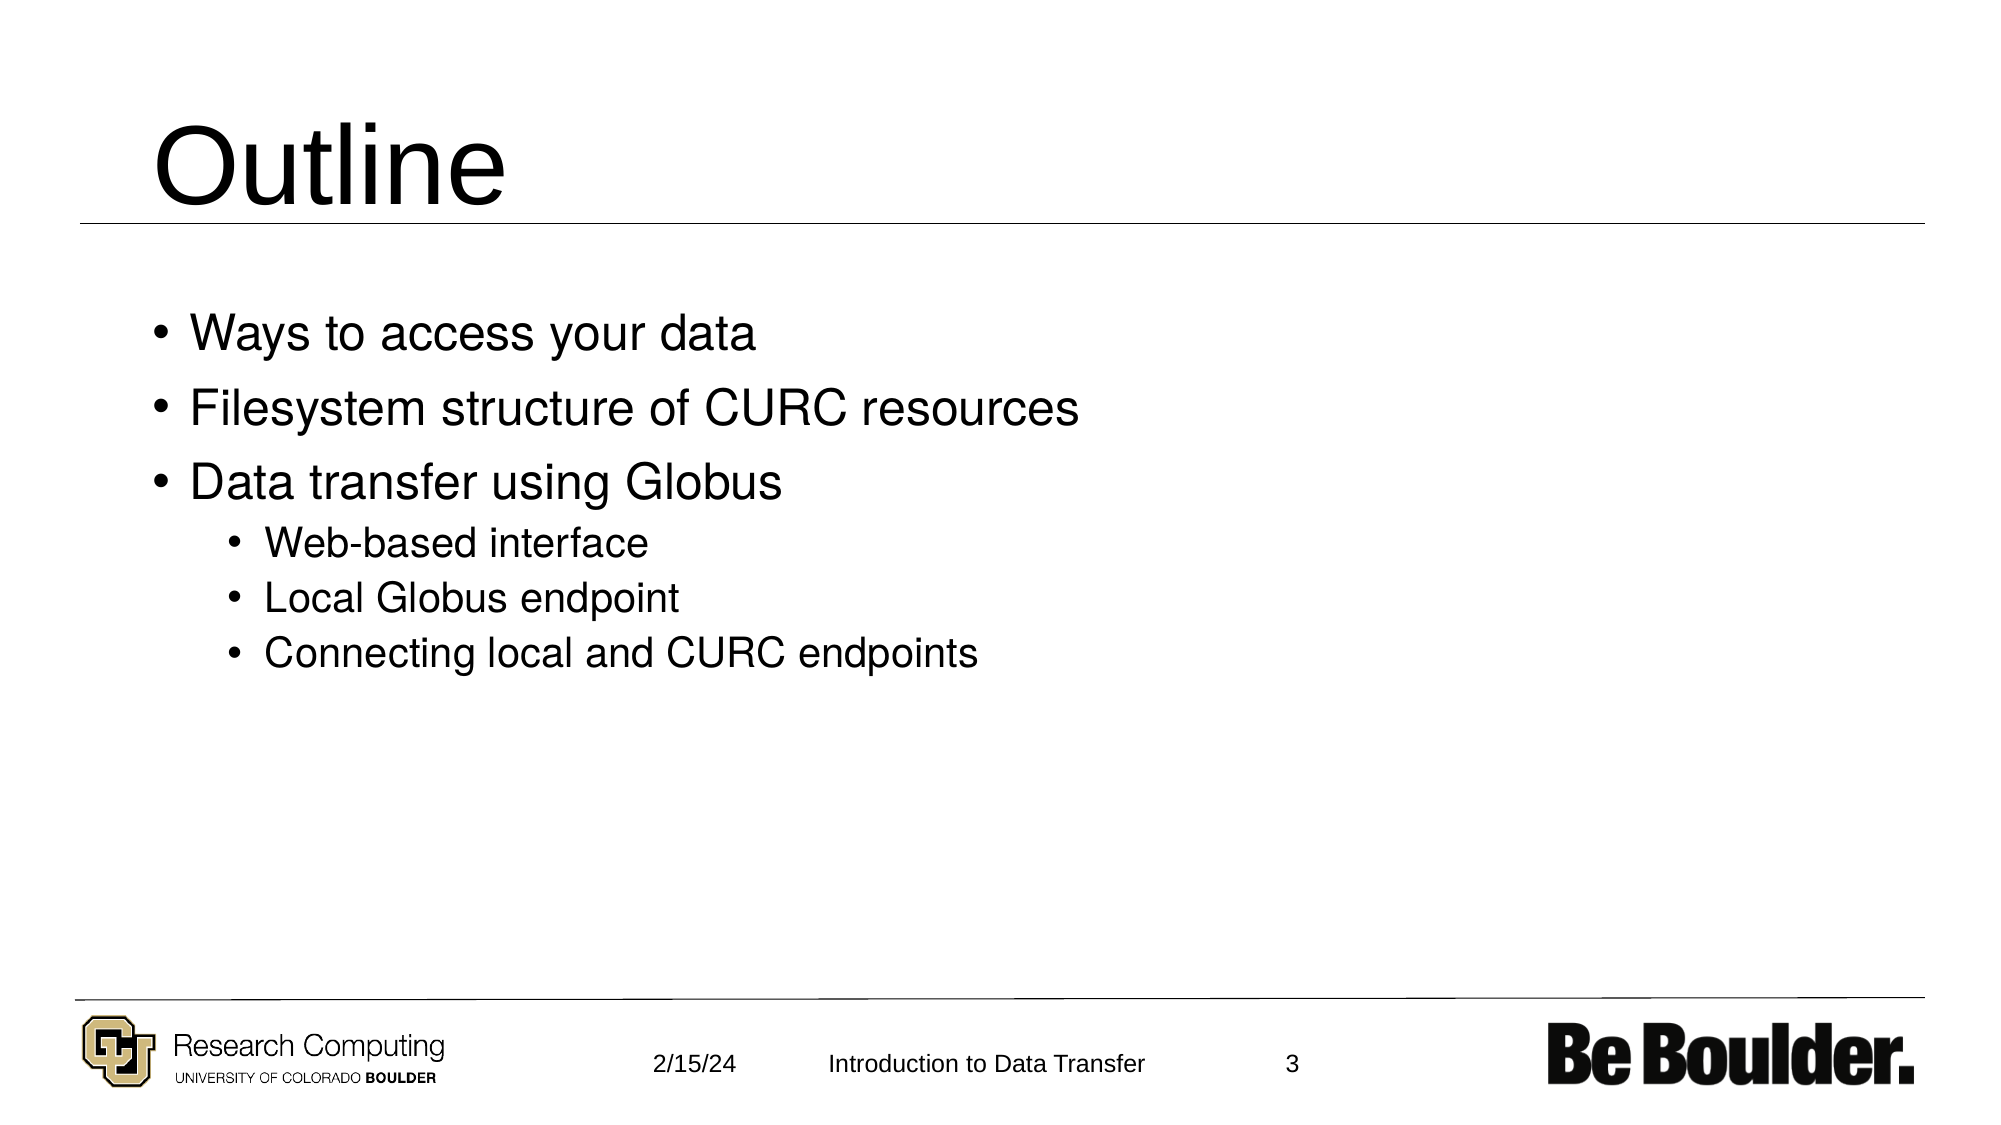

# Outline
Ways to access your data
Filesystem structure of CURC resources
Data transfer using Globus
Web-based interface
Local Globus endpoint
Connecting local and CURC endpoints
2/15/24
3
Introduction to Data Transfer